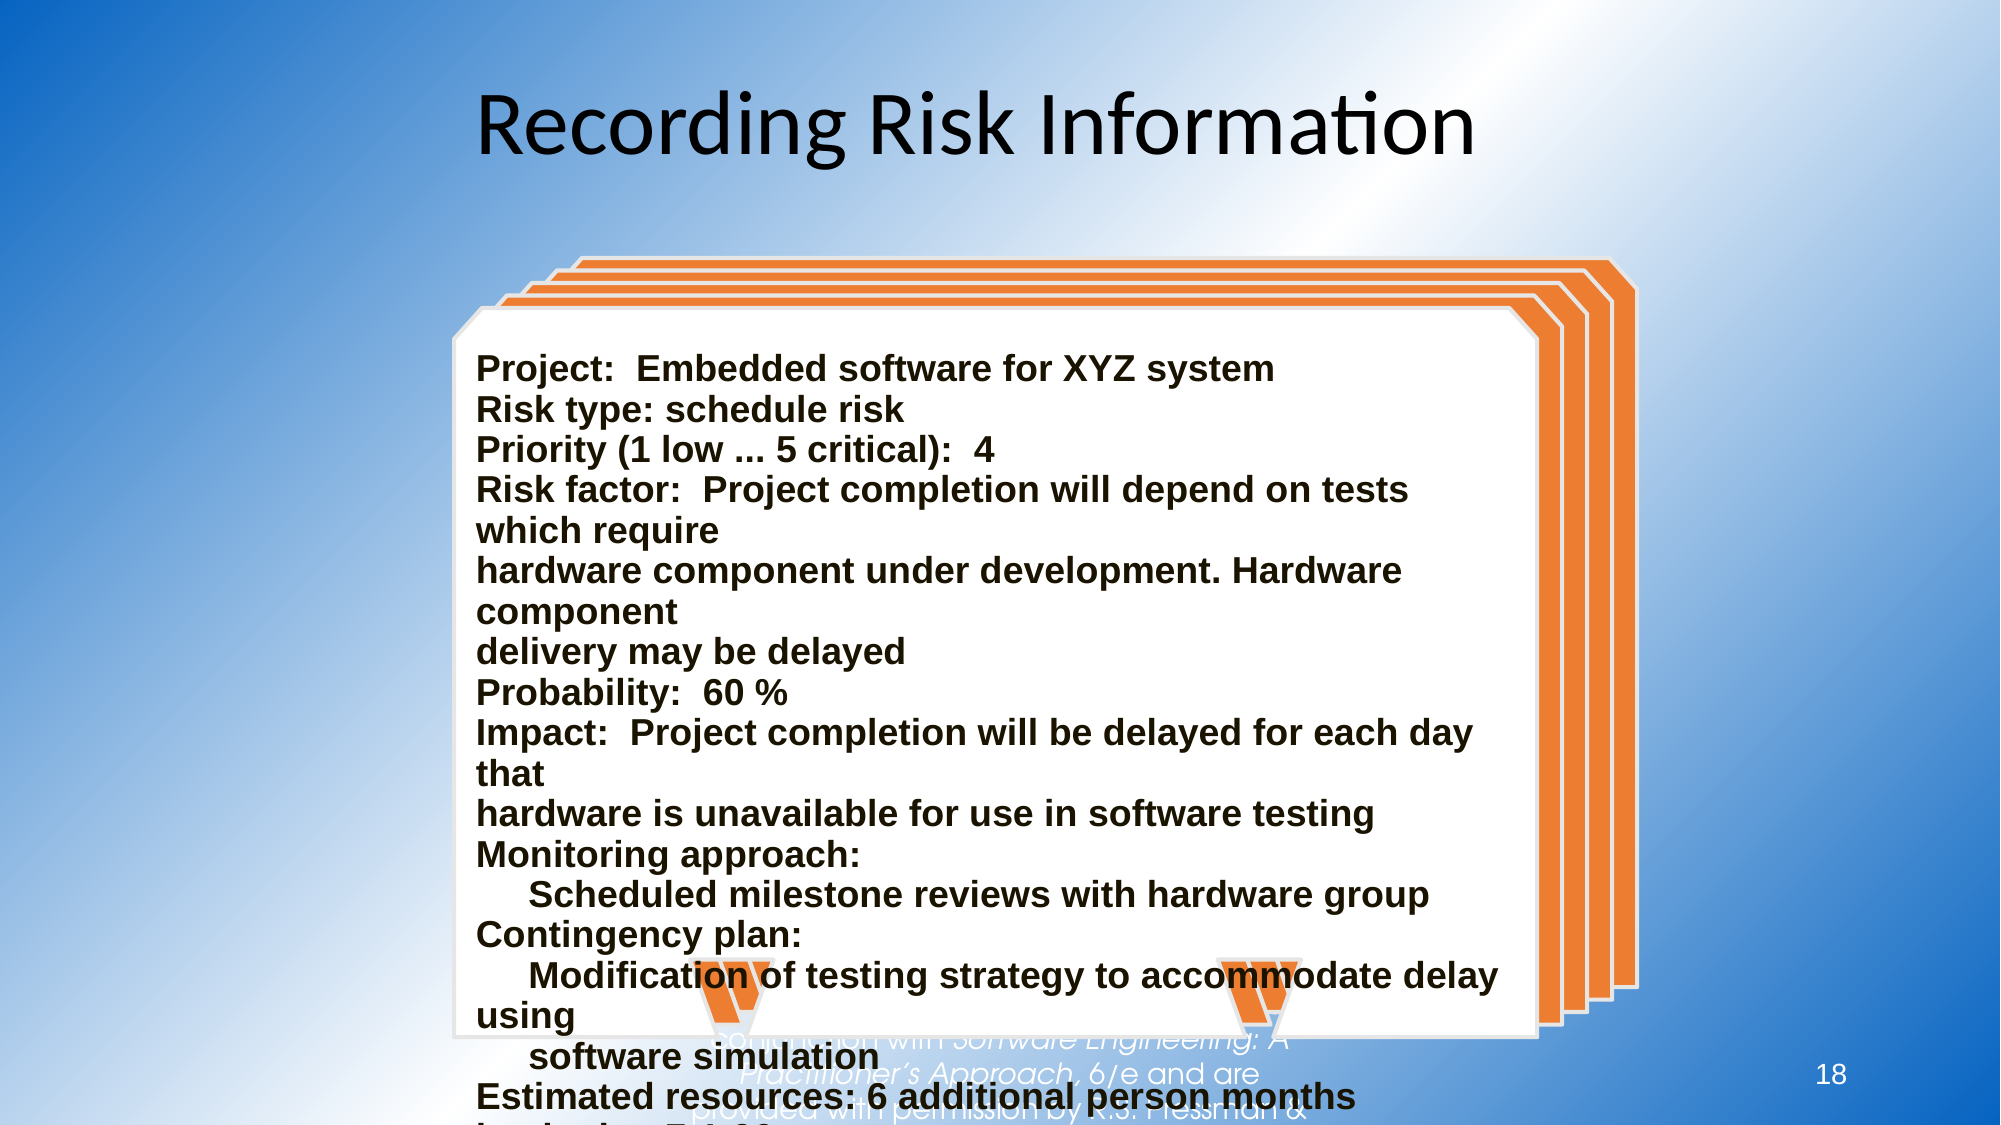

# Recording Risk Information

Project:  Embedded software for XYZ system
Risk type: schedule risk
Priority (1 low ... 5 critical):  4
Risk factor:  Project completion will depend on tests which require
hardware component under development. Hardware component
delivery may be delayed
Probability:  60 %
Impact:  Project completion will be delayed for each day that
hardware is unavailable for use in software testing
Monitoring approach:
     Scheduled milestone reviews with hardware group
Contingency plan:
     Modification of testing strategy to accommodate delay using
     software simulation
Estimated resources: 6 additional person months beginning 7-1-96

These courseware materials are to be used in conjunction with Software Engineering: A Practitioner’s Approach, 6/e and are provided with permission by R.S. Pressman & Associates, Inc., copyright © 1996, 2001, 2005
18